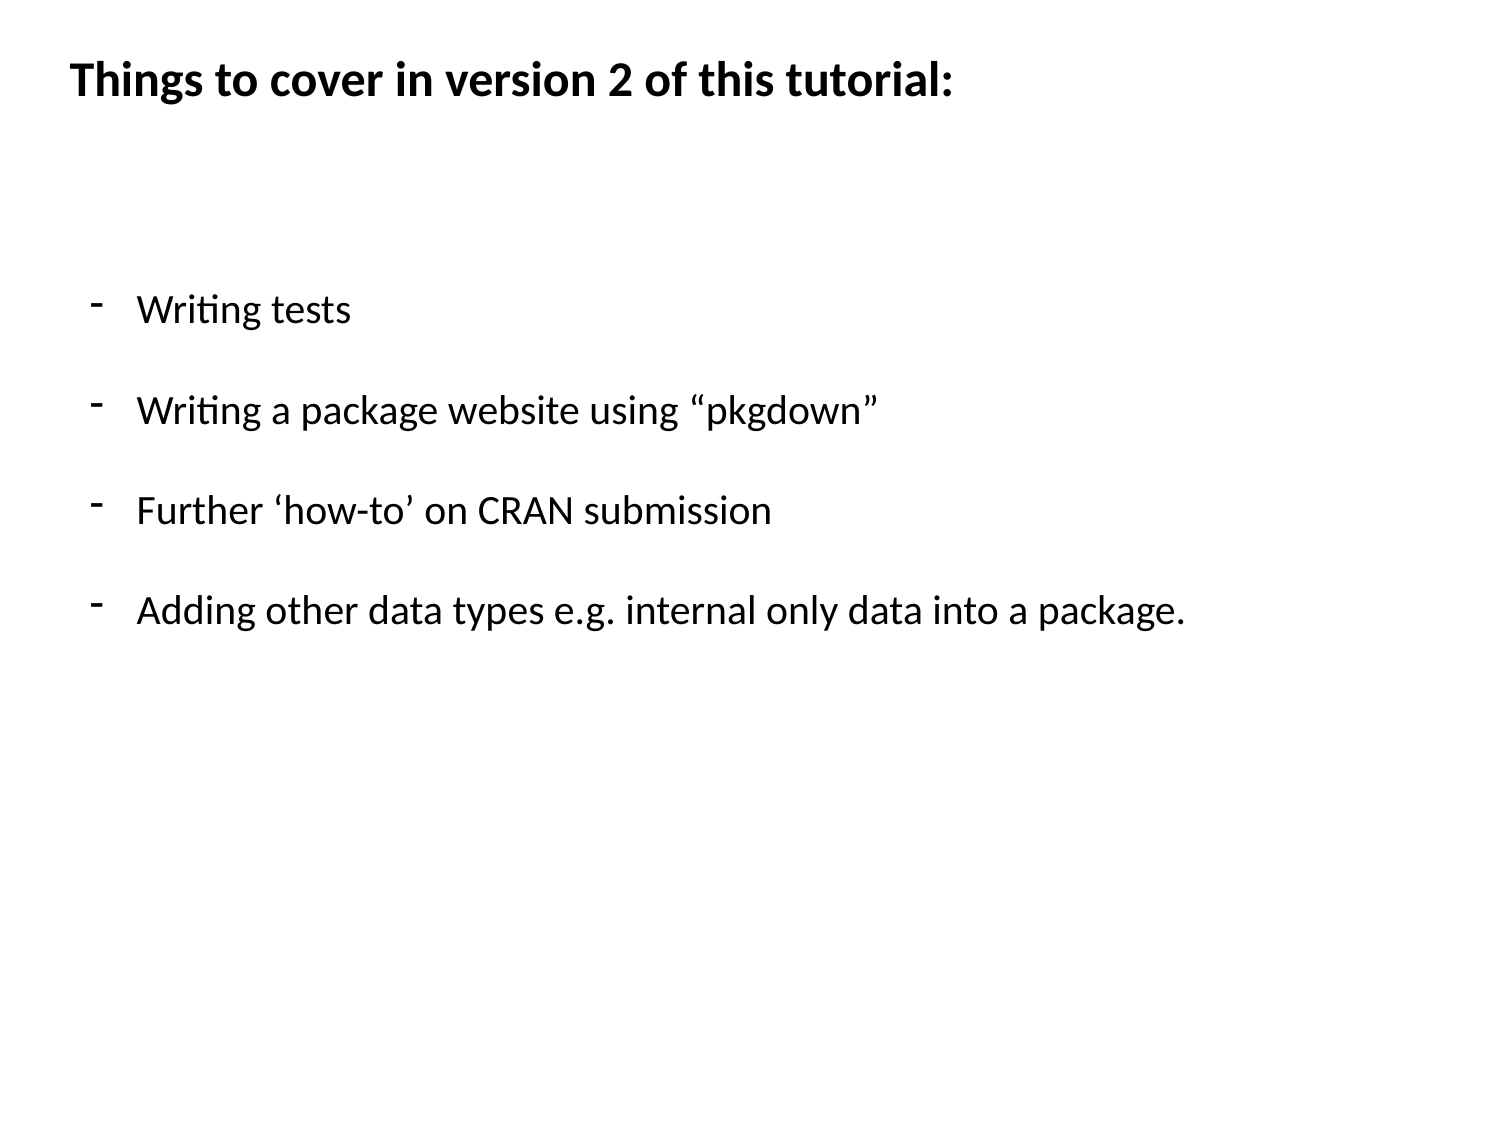

Things to cover in version 2 of this tutorial:

Writing tests

Writing a package website using “pkgdown”

Further ‘how-to’ on CRAN submission

Adding other data types e.g. internal only data into a package.